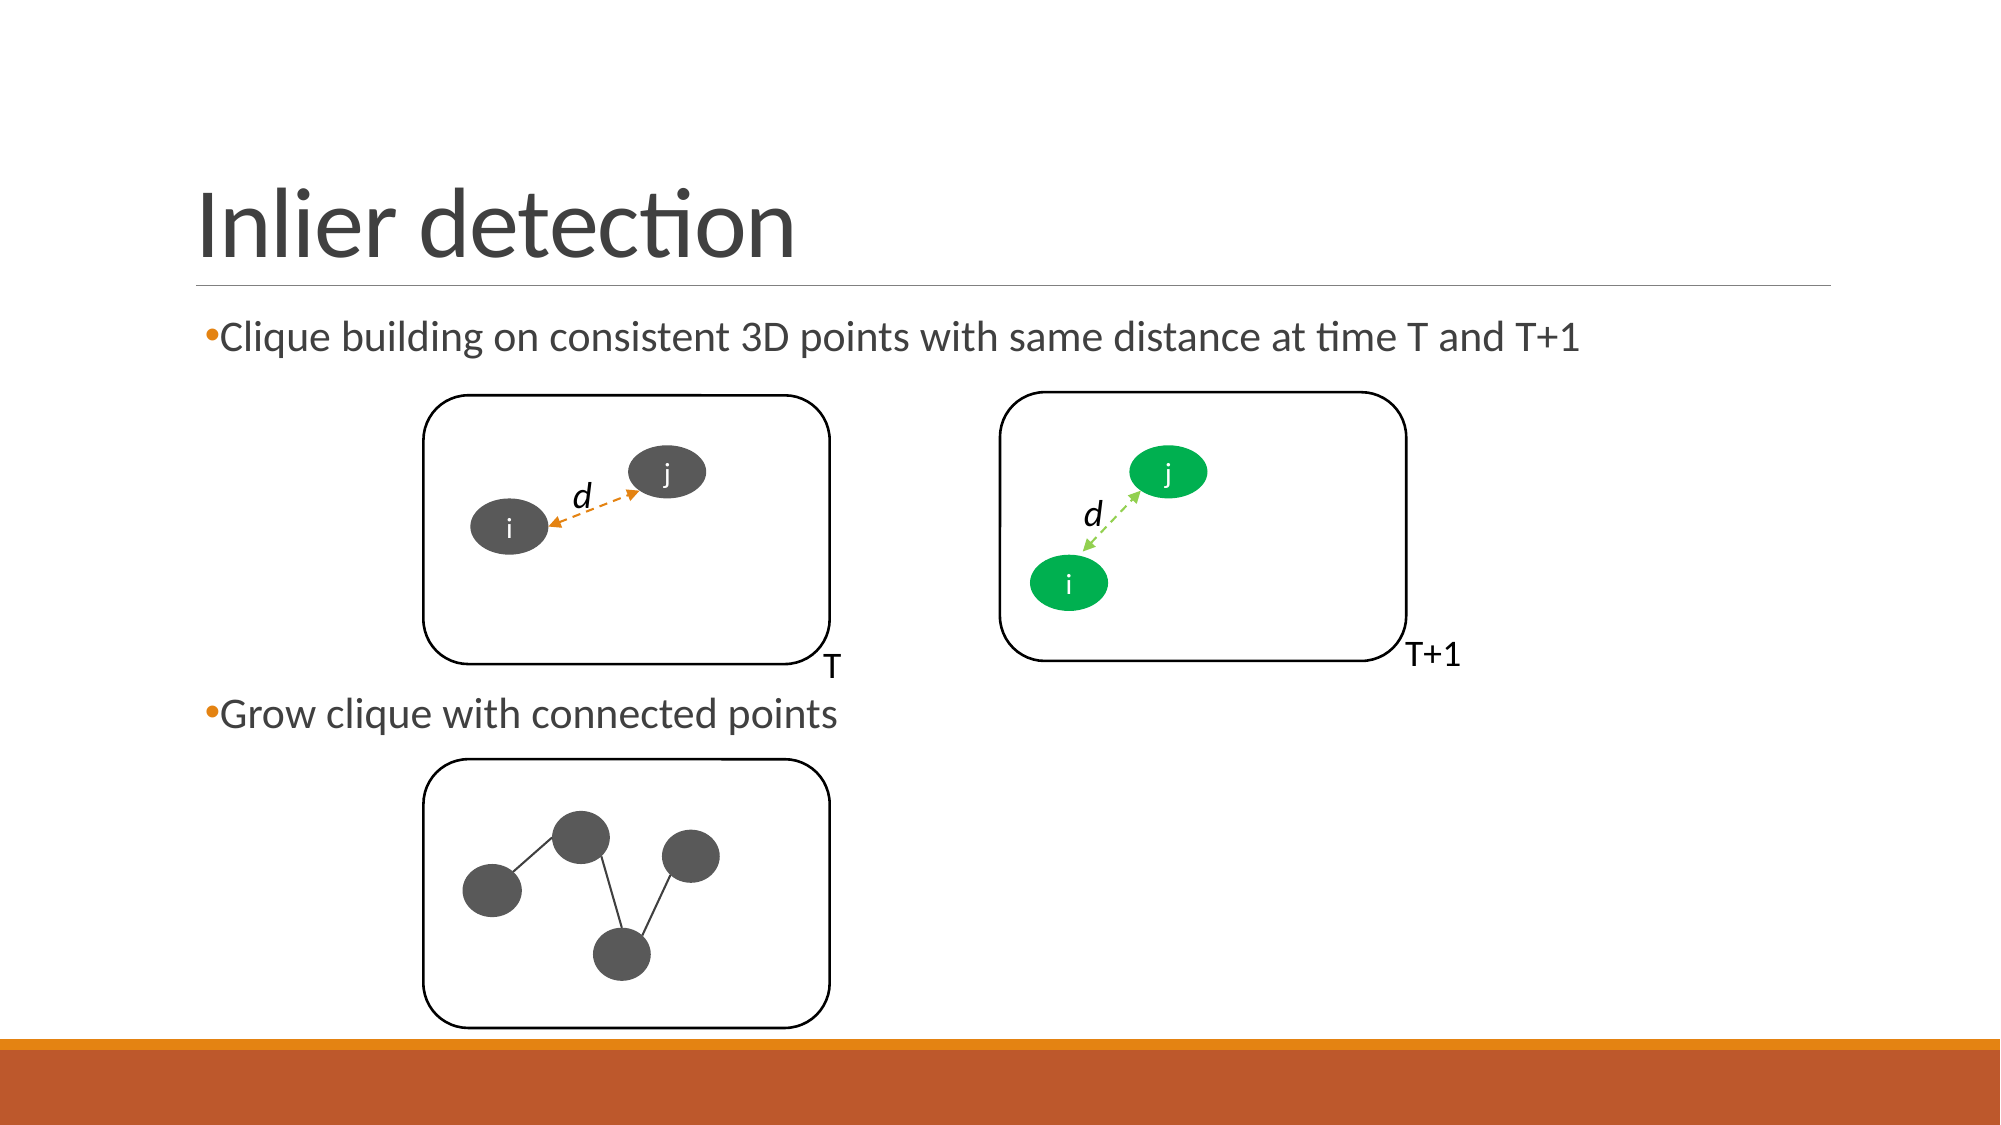

# Inlier detection
Clique building on consistent 3D points with same distance at time T and T+1

Grow clique with connected points

j
j
d
d
i
i
T+1
T